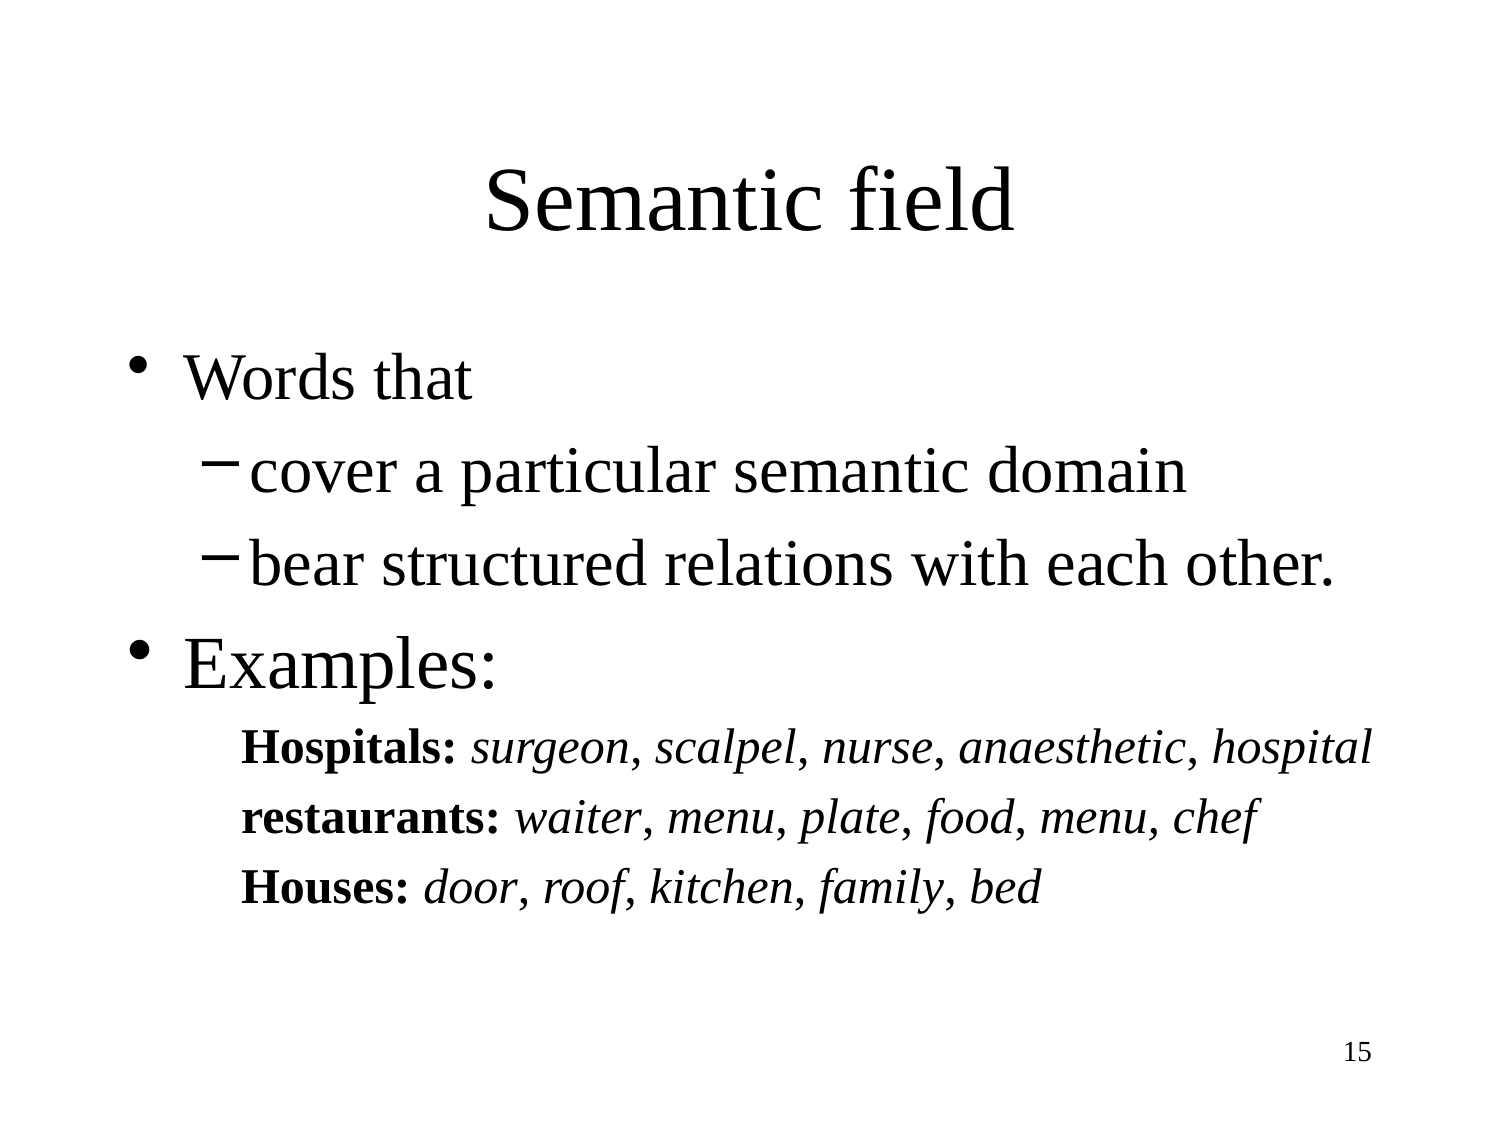

# Semantic field
Words that
cover a particular semantic domain
bear structured relations with each other.
Examples:
Hospitals: surgeon, scalpel, nurse, anaesthetic, hospital
restaurants: waiter, menu, plate, food, menu, chef
Houses: door, roof, kitchen, family, bed

15